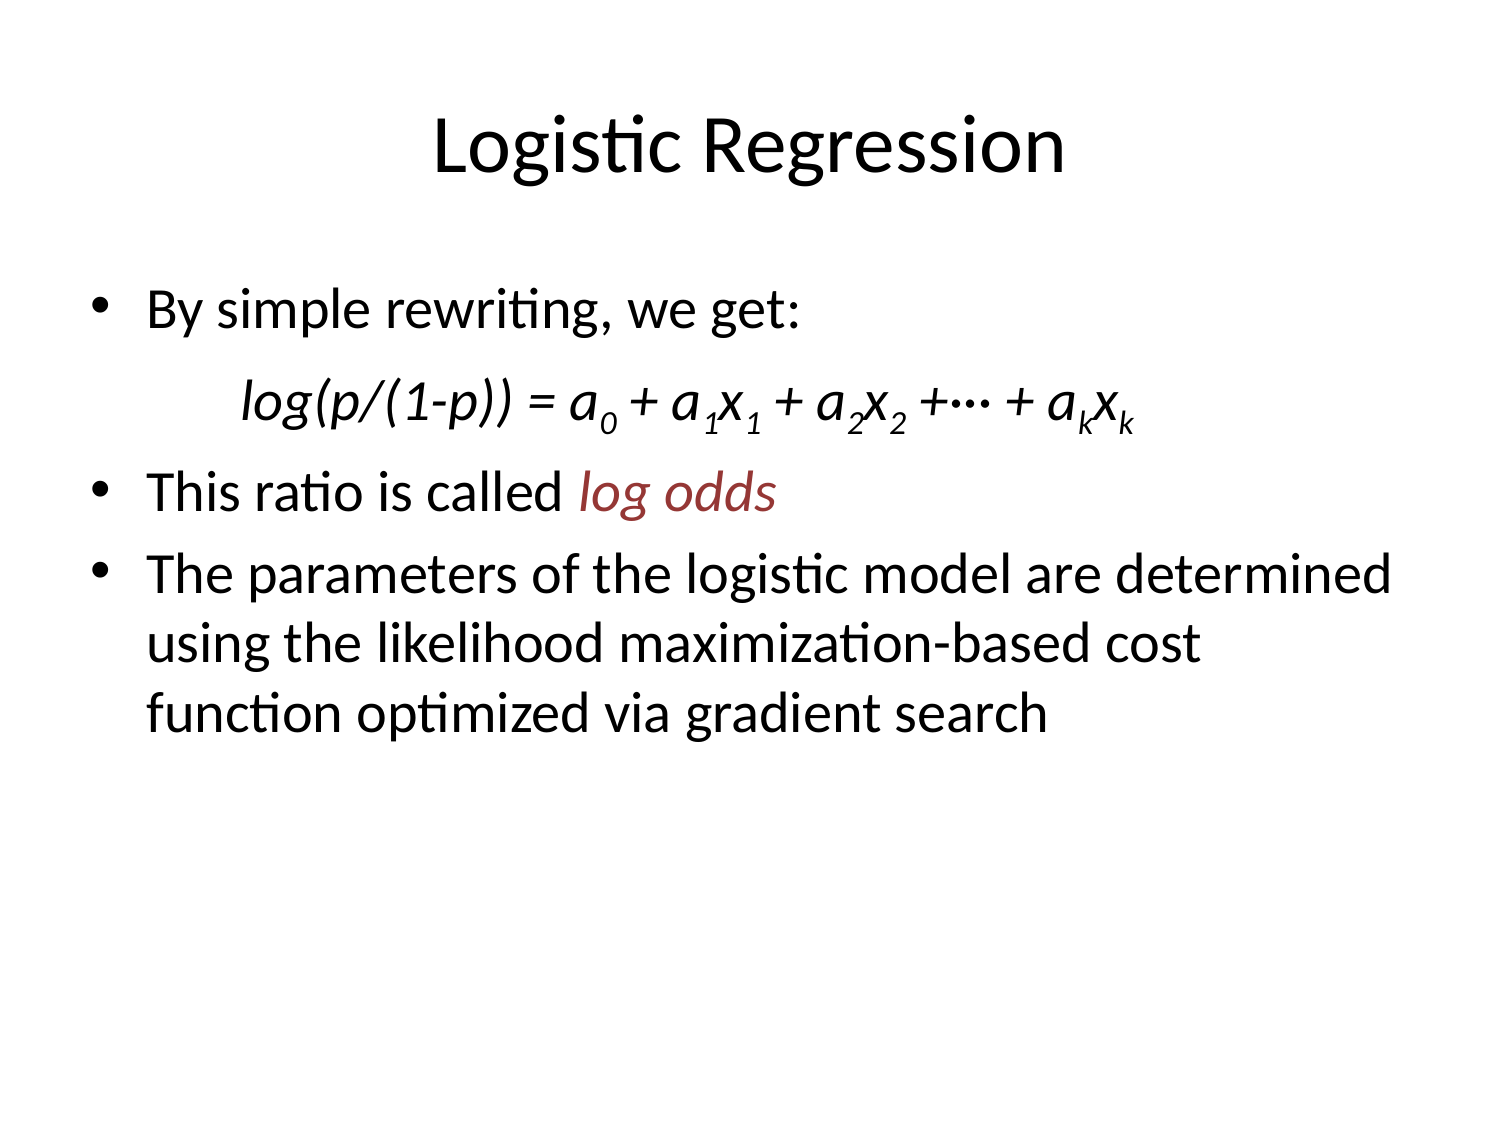

# Logistic Regression
By simple rewriting, we get:
	log(p/(1-p)) = a0 + a1x1 + a2x2 +··· + akxk
This ratio is called log odds
The parameters of the logistic model are determined using the likelihood maximization-based cost function optimized via gradient search